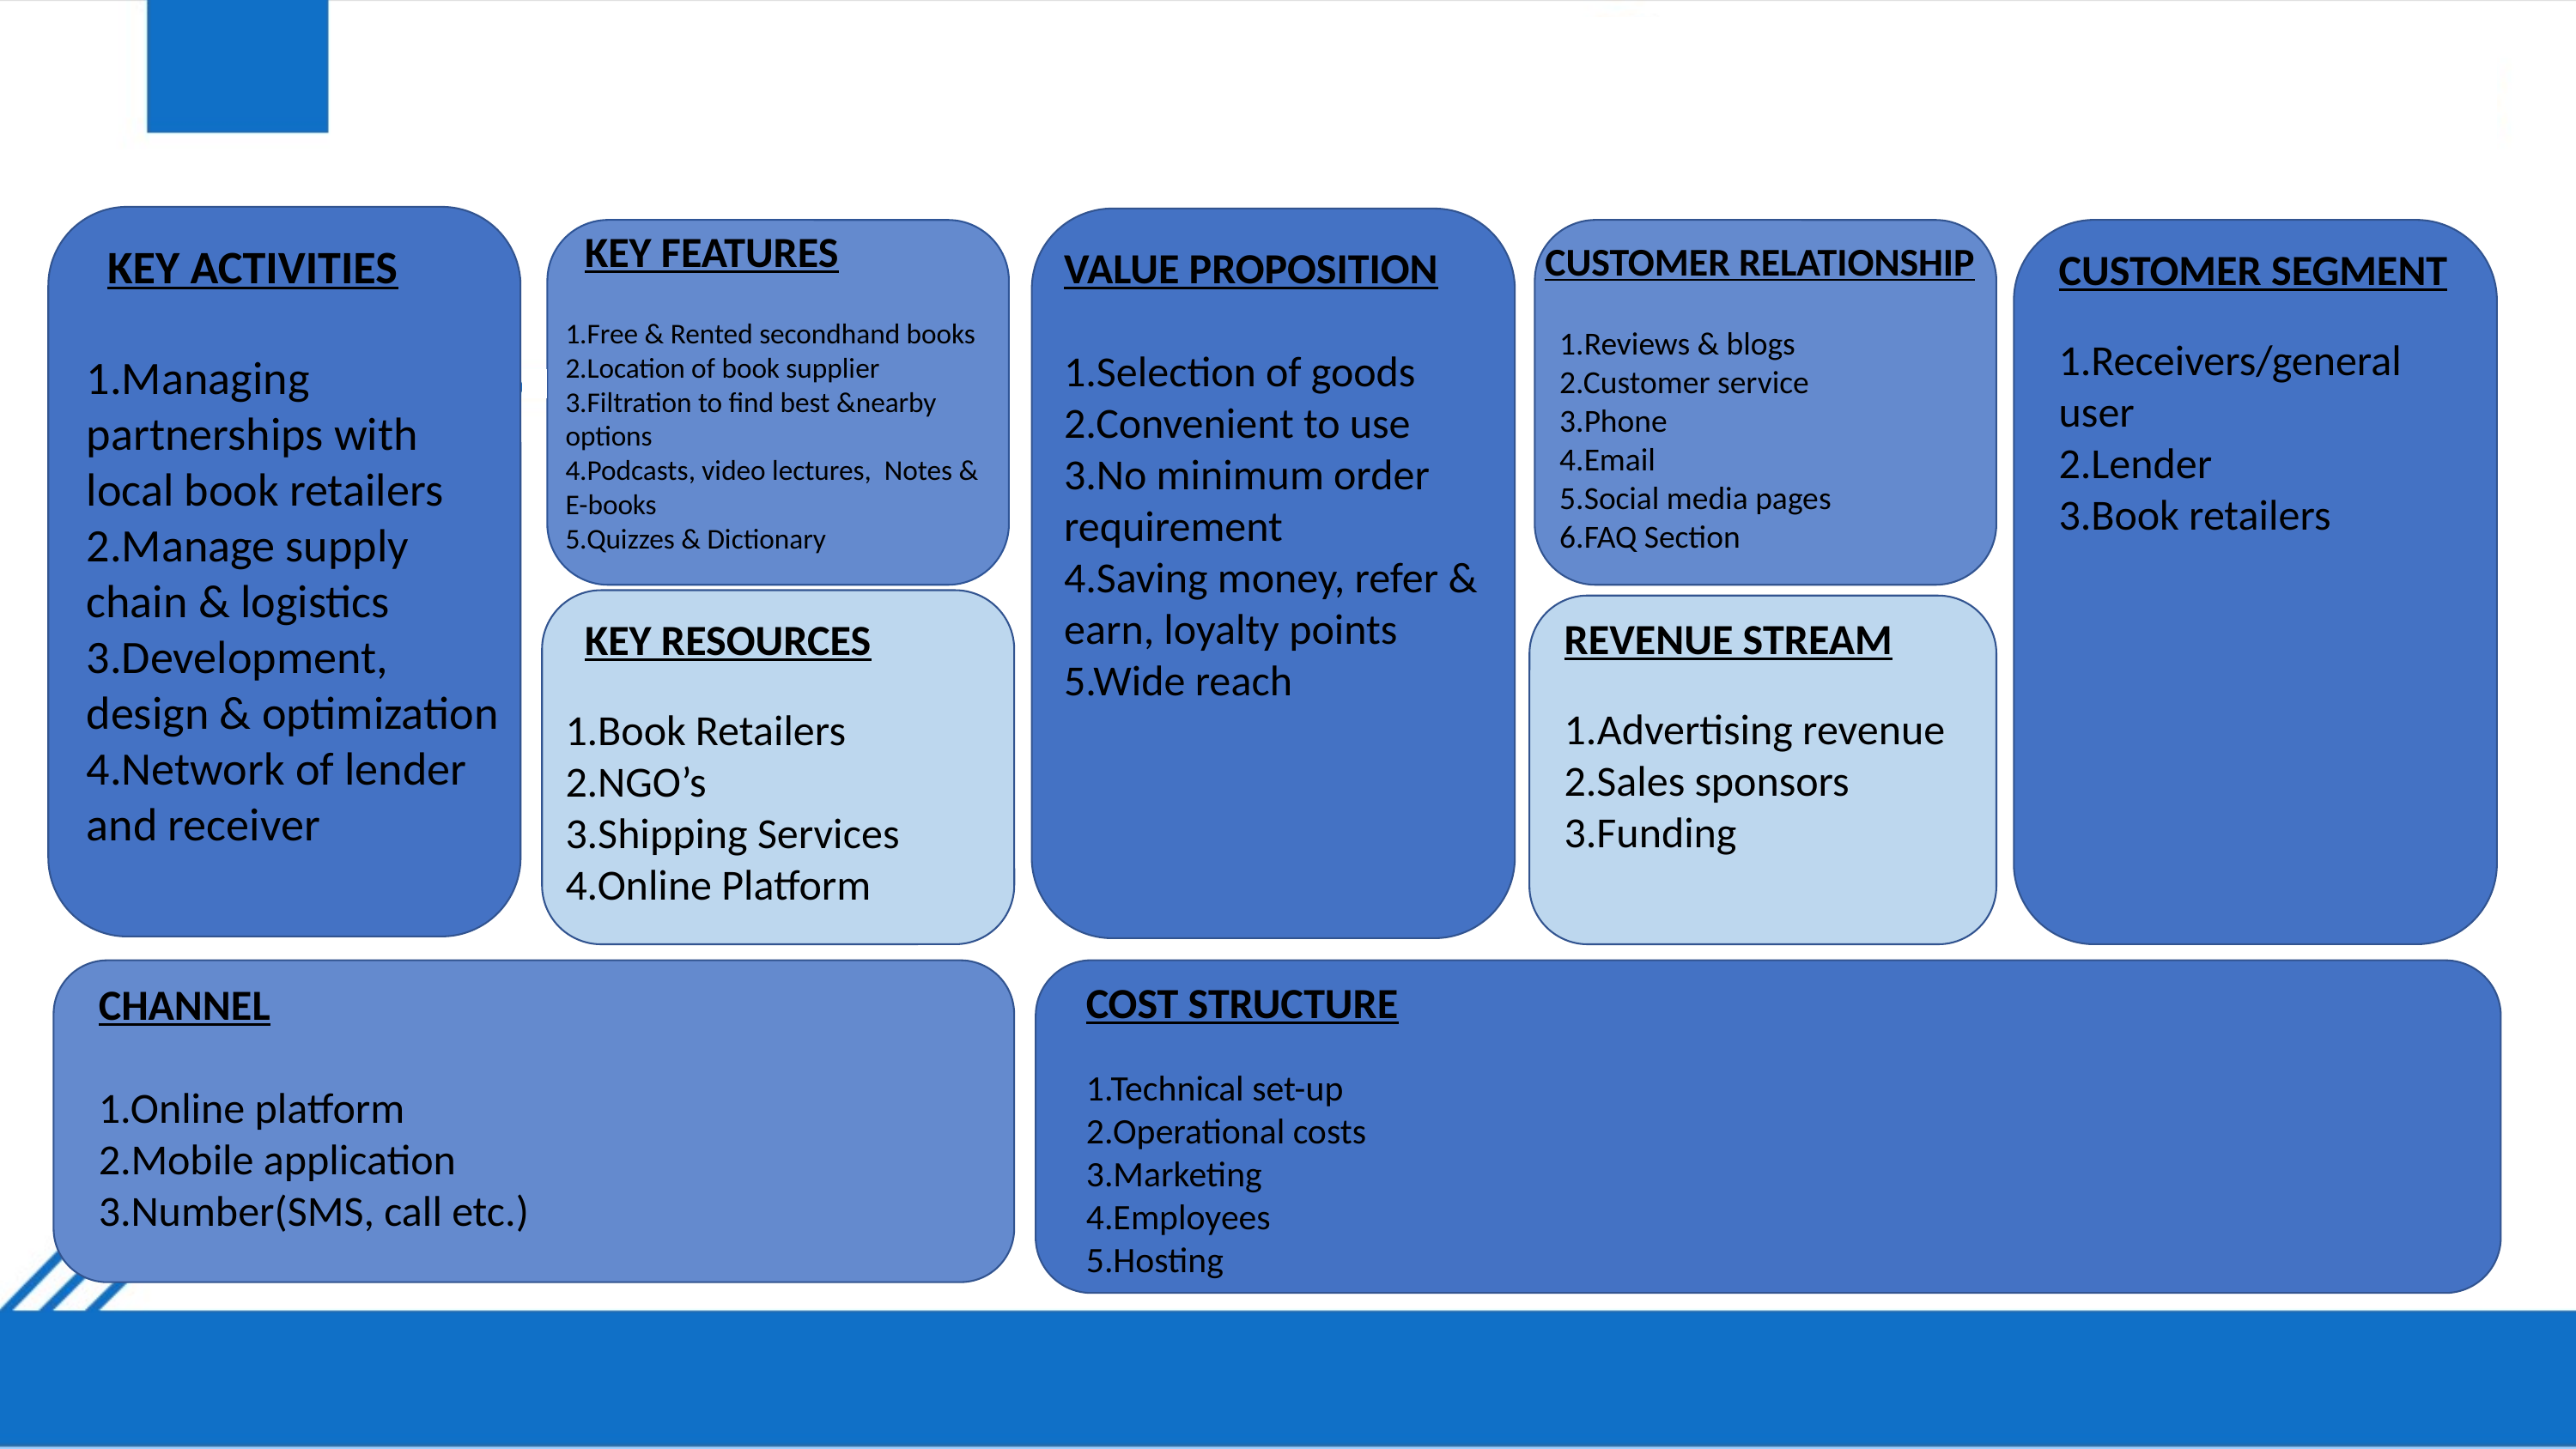

KEY FEATURES

1.Free & Rented secondhand books
2.Location of book supplier
3.Filtration to find best &nearby options
4.Podcasts, video lectures,  Notes & E-books
5.Quizzes & Dictionary

  KEY ACTIVITIES

1.Managing partnerships with local book retailers
2.Manage supply chain & logistics 3.Development, design & optimization 4.Network of lender and receiver
CUSTOMER RELATIONSHIP

  1.Reviews & blogs
  2.Customer service
  3.Phone
  4.Email
  5.Social media pages
  6.FAQ Section
VALUE PROPOSITION

1.Selection of goods
2.Convenient to use
3.No minimum order requirement
4.Saving money, refer & earn, loyalty points
5.Wide reach
CUSTOMER SEGMENT

1.Receivers/general user
2.Lender
3.Book retailers

REVENUE STREAM

1.Advertising revenue
2.Sales sponsors
3.Funding
  KEY RESOURCES

1.Book Retailers
2.NGO’s
3.Shipping Services
4.Online Platform

COST STRUCTURE

1.Technical set-up
2.Operational costs
3.Marketing
4.Employees
5.Hosting
CHANNEL

1.Online platform
2.Mobile application
3.Number(SMS, call etc.)